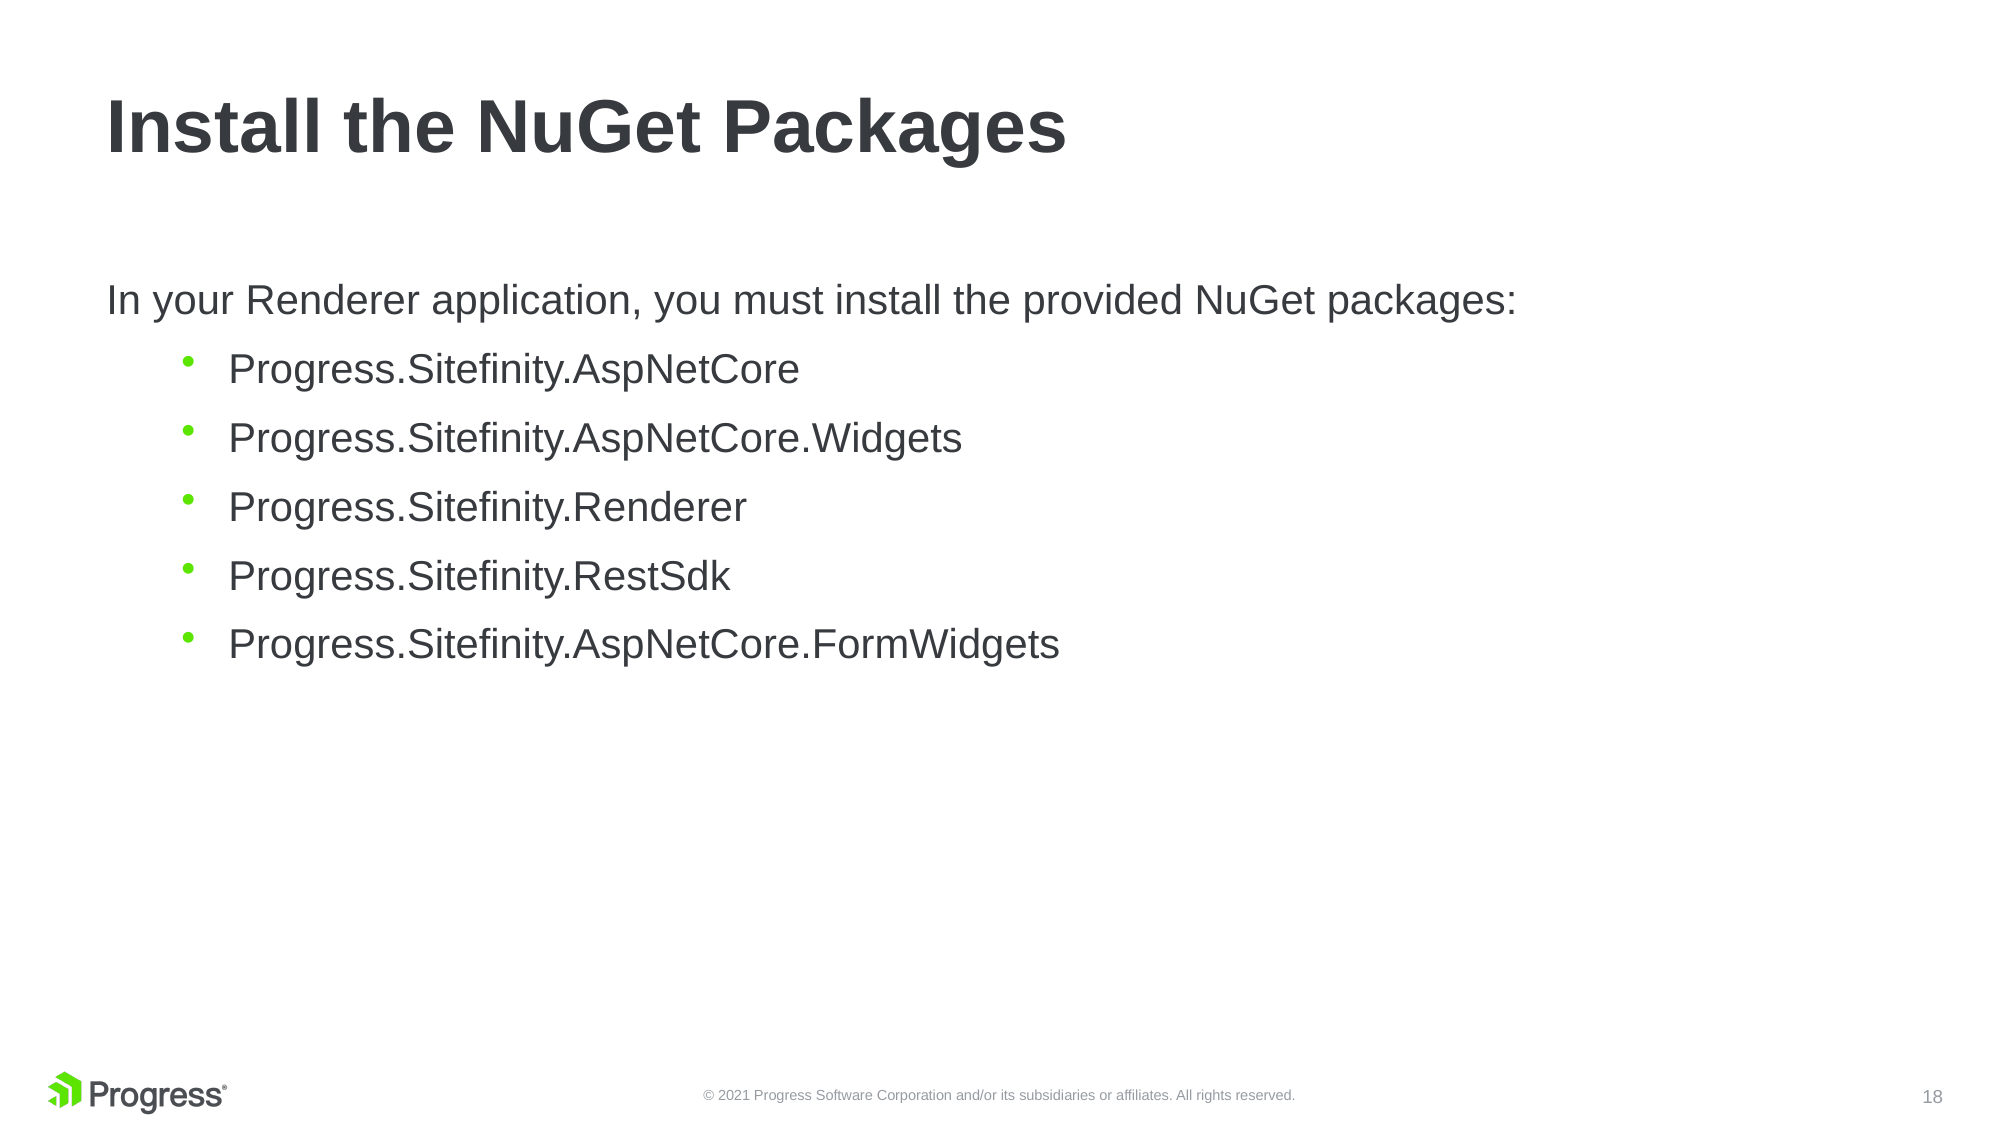

# Install the NuGet Packages

In your Renderer application, you must install the provided NuGet packages:
Progress.Sitefinity.AspNetCore
Progress.Sitefinity.AspNetCore.Widgets
Progress.Sitefinity.Renderer
Progress.Sitefinity.RestSdk
Progress.Sitefinity.AspNetCore.FormWidgets